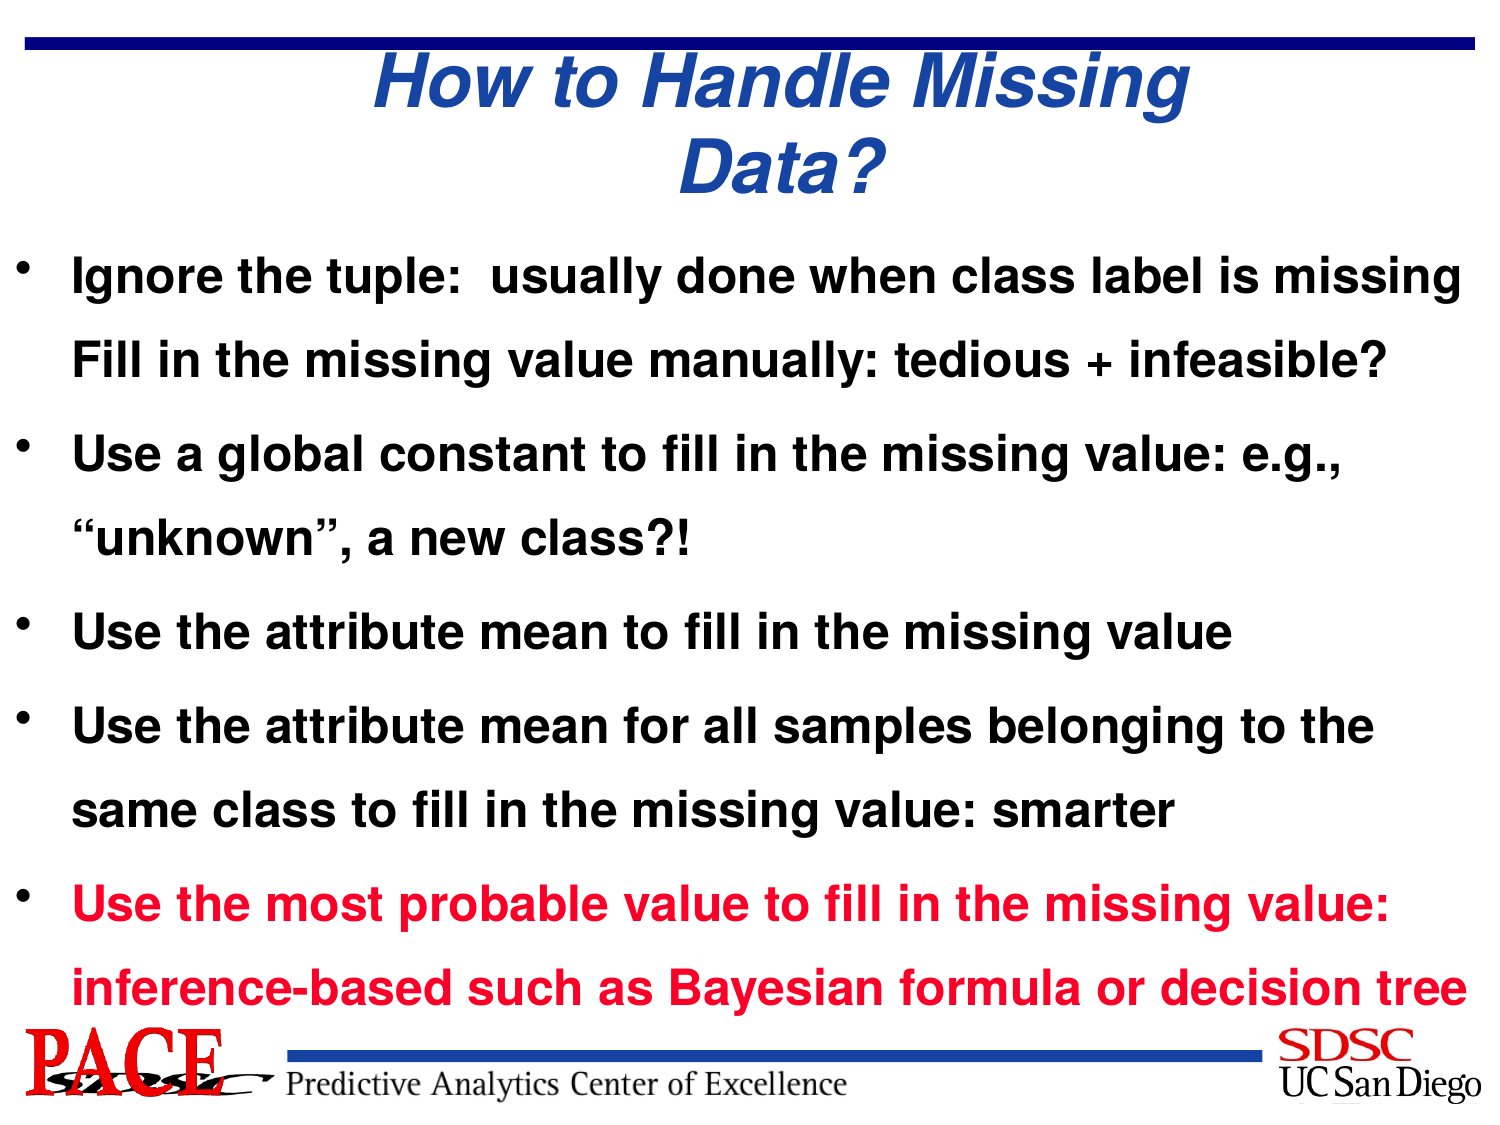

# How to Handle Missing Data?
Ignore the tuple:  usually done when class label is missing Fill in the missing value manually: tedious + infeasible?
Use a global constant to fill in the missing value: e.g., “unknown”, a new class?!
Use the attribute mean to fill in the missing value
Use the attribute mean for all samples belonging to the same class to fill in the missing value: smarter
Use the most probable value to fill in the missing value: inference-based such as Bayesian formula or decision tree